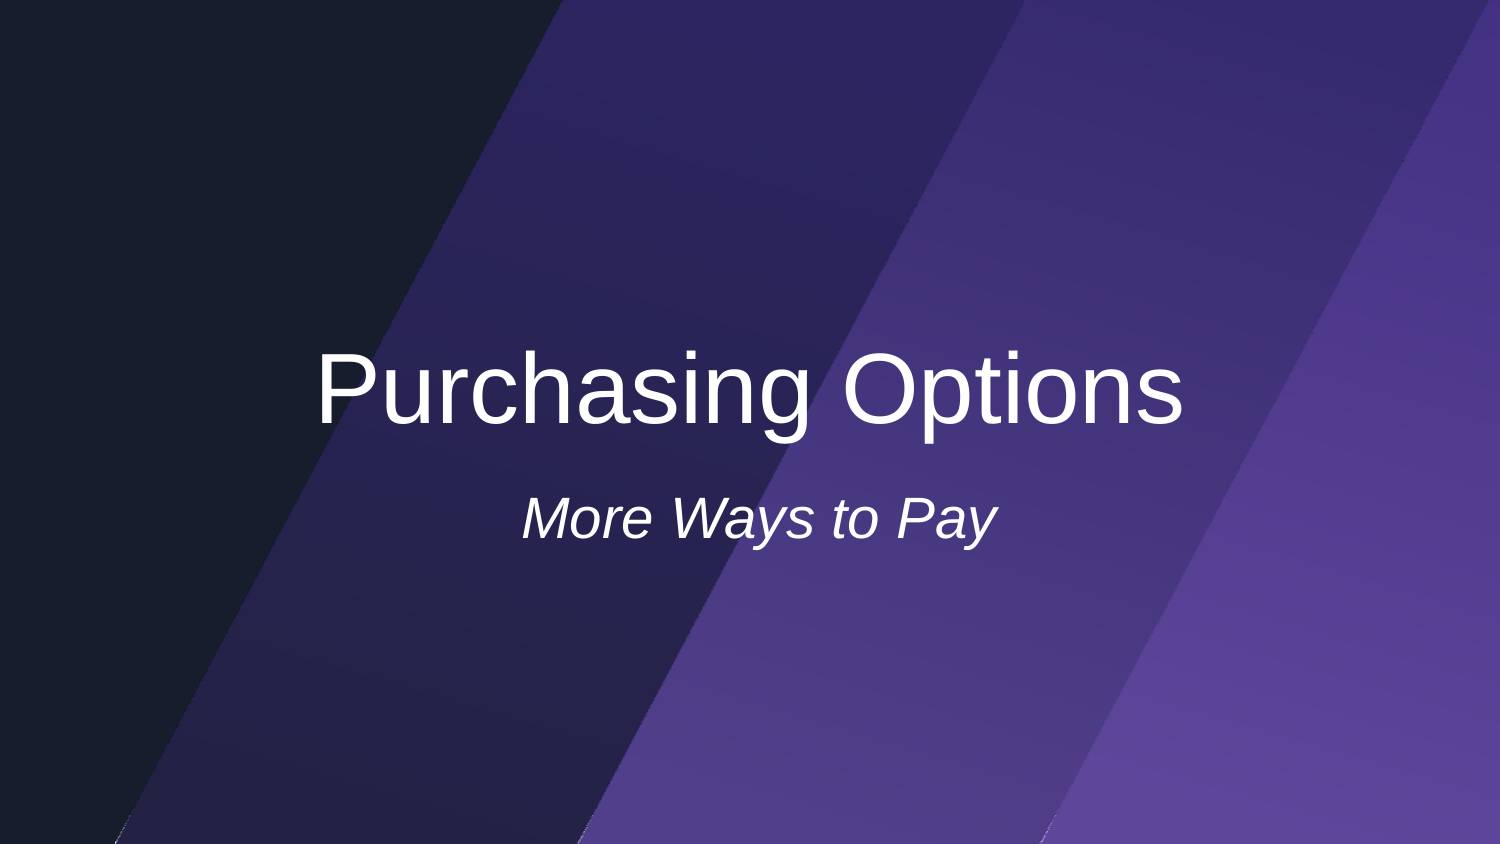

# Purchasing Options
More Ways to Pay